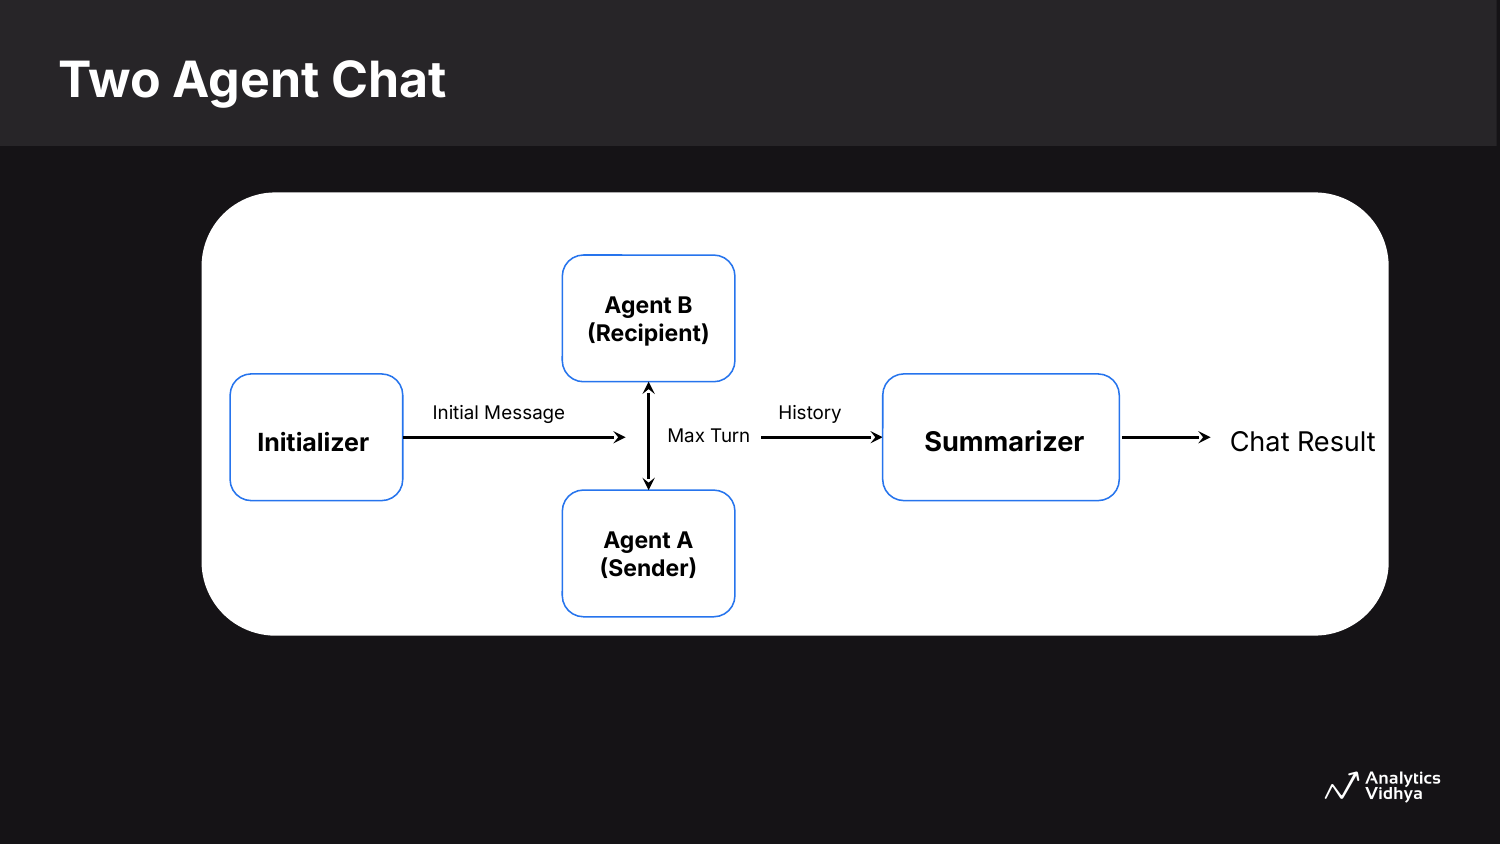

Two Agent Chat

Agent B
(Recipient)

Initial Message

History

 Initializer

 Summarizer

 Chat Result

Max Turn

Agent A
(Sender)